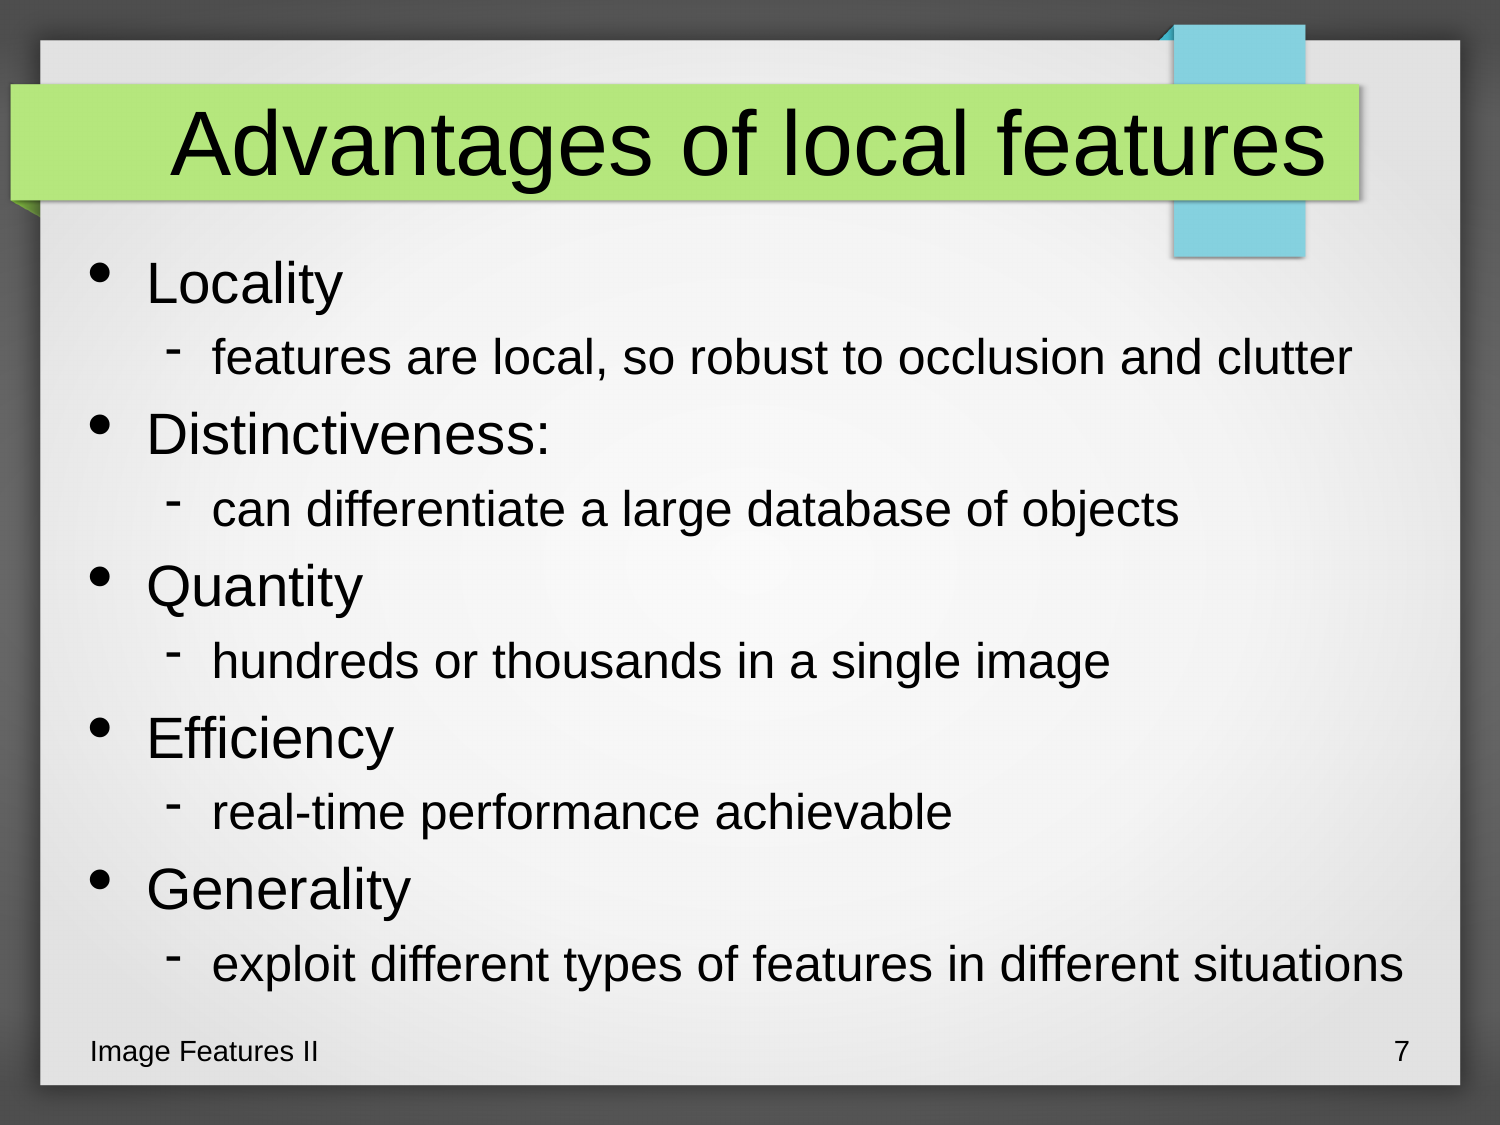

Advantages of local features
Locality
features are local, so robust to occlusion and clutter
Distinctiveness:
can differentiate a large database of objects
Quantity
hundreds or thousands in a single image
Efficiency
real-time performance achievable
Generality
exploit different types of features in different situations
Image Features II
7